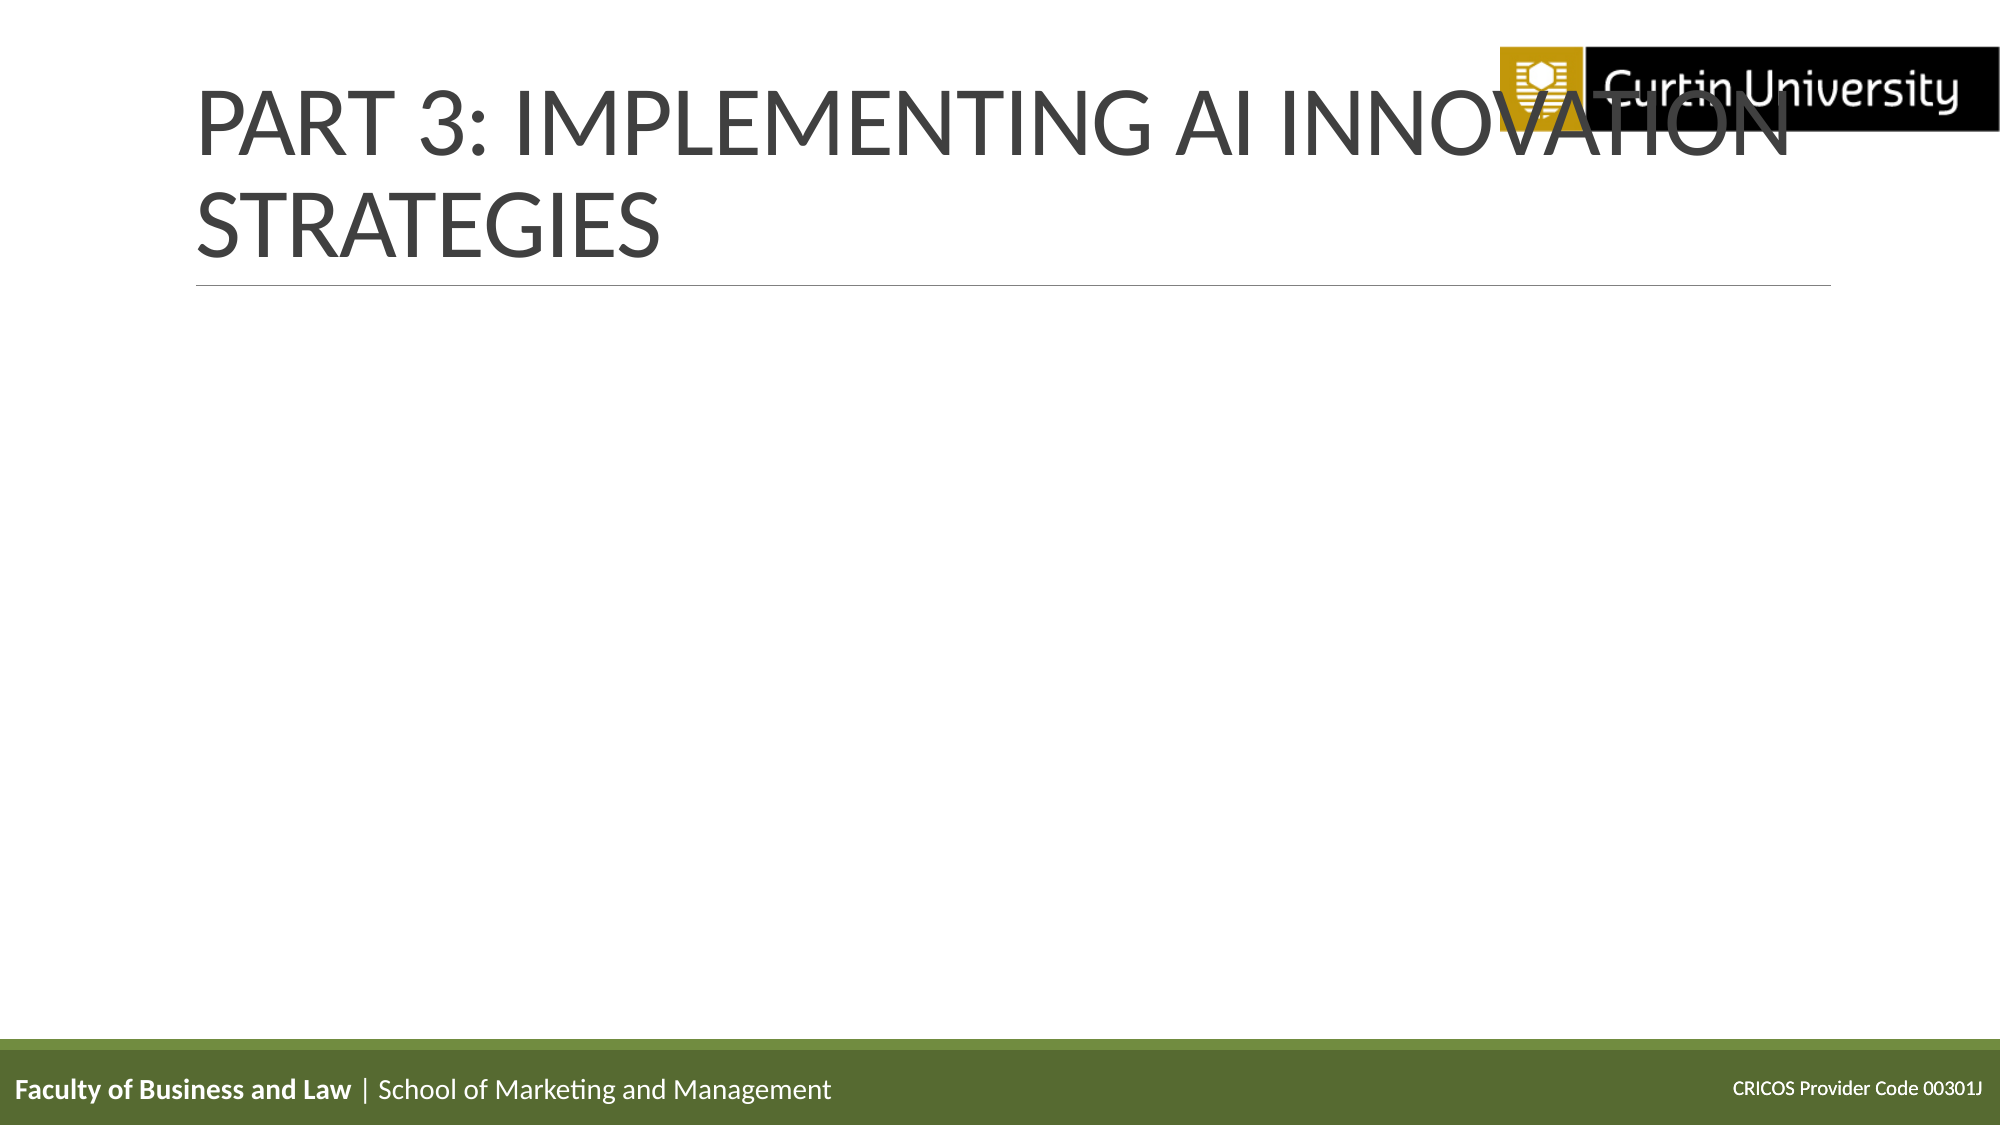

# PART 3: IMPLEMENTING AI INNOVATION STRATEGIES
Faculty of Business and Law | School of Marketing and Management